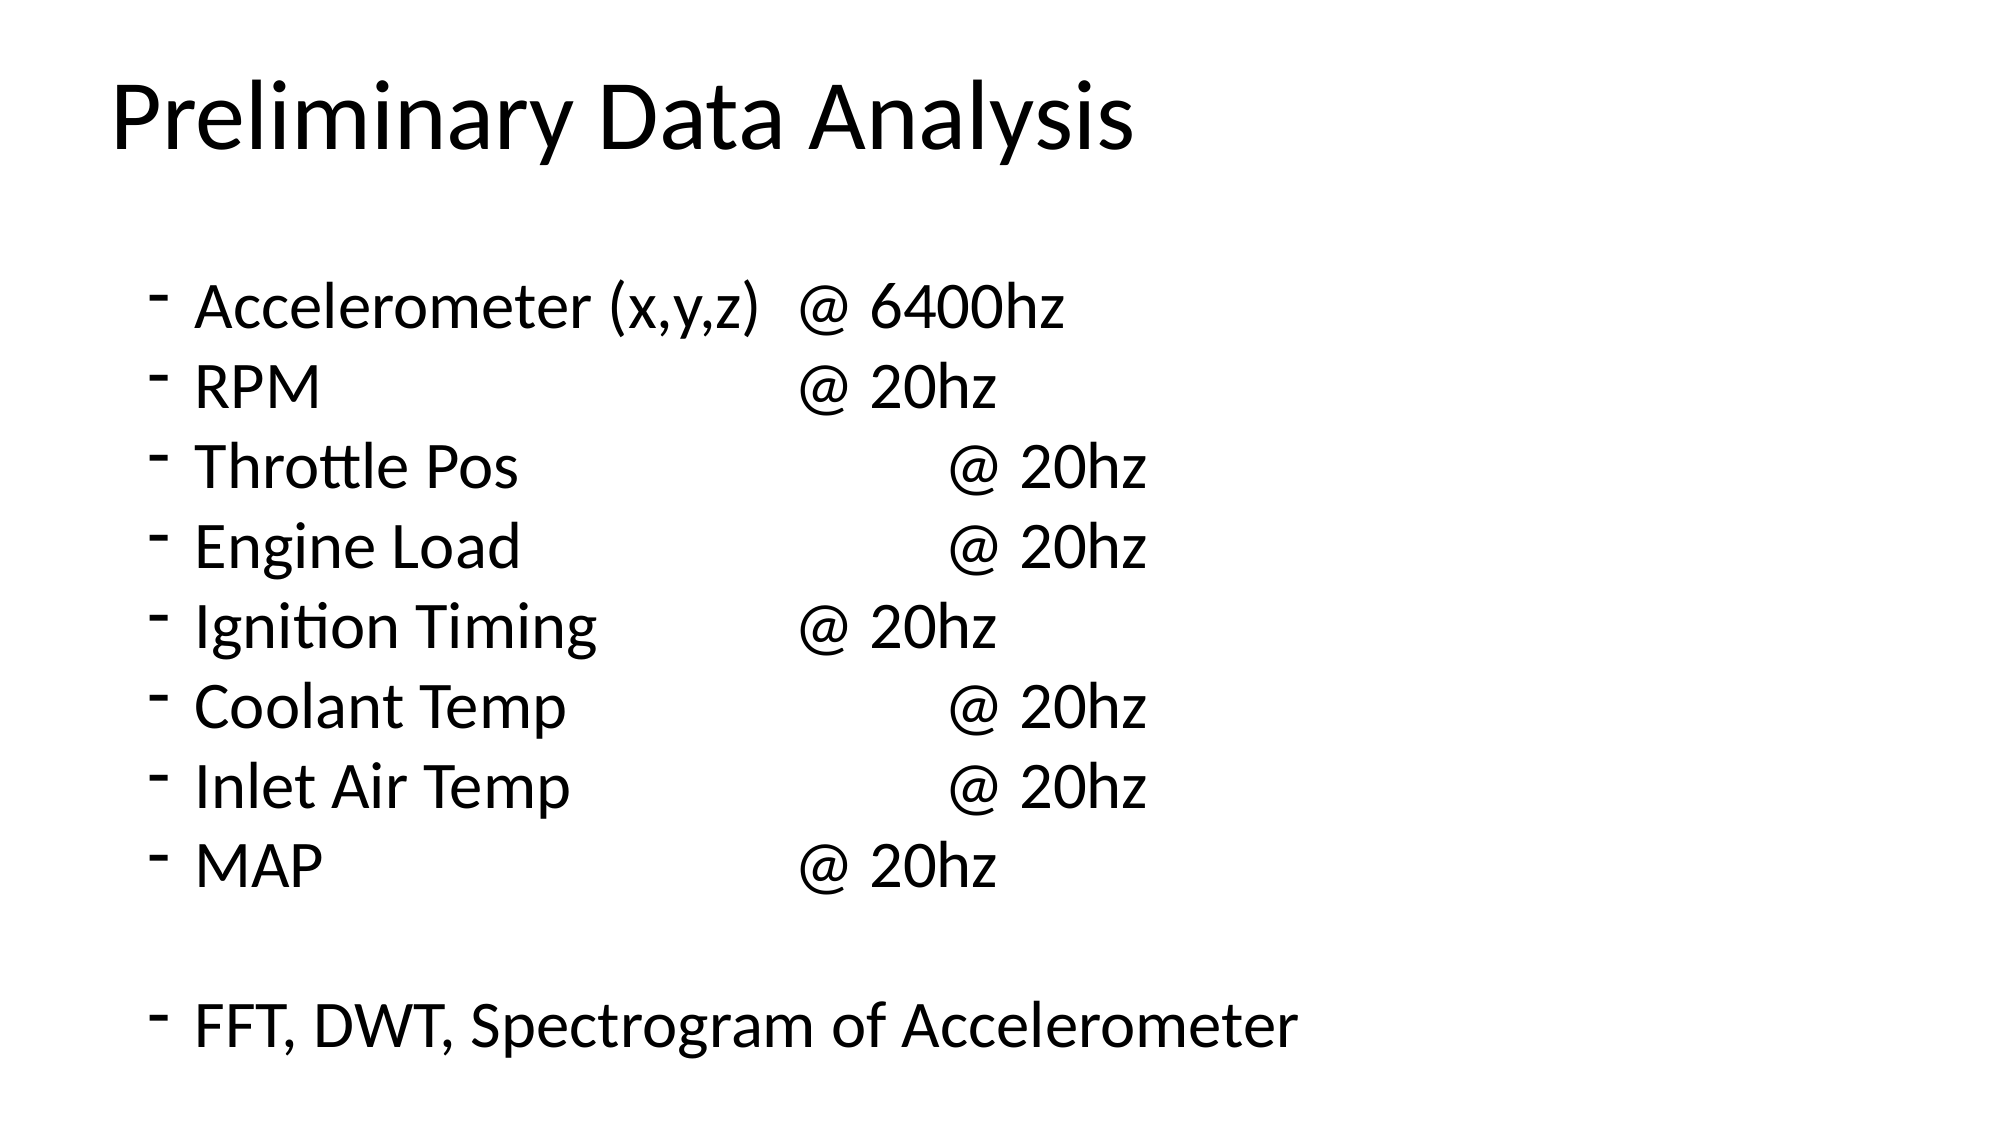

Preliminary Data Analysis
Accelerometer (x,y,z) 	@ 6400hz
RPM 		         		@ 20hz
Throttle Pos			@ 20hz
Engine Load			@ 20hz
Ignition Timing		@ 20hz
Coolant Temp			@ 20hz
Inlet Air Temp			@ 20hz
MAP				@ 20hz

FFT, DWT, Spectrogram of Accelerometer